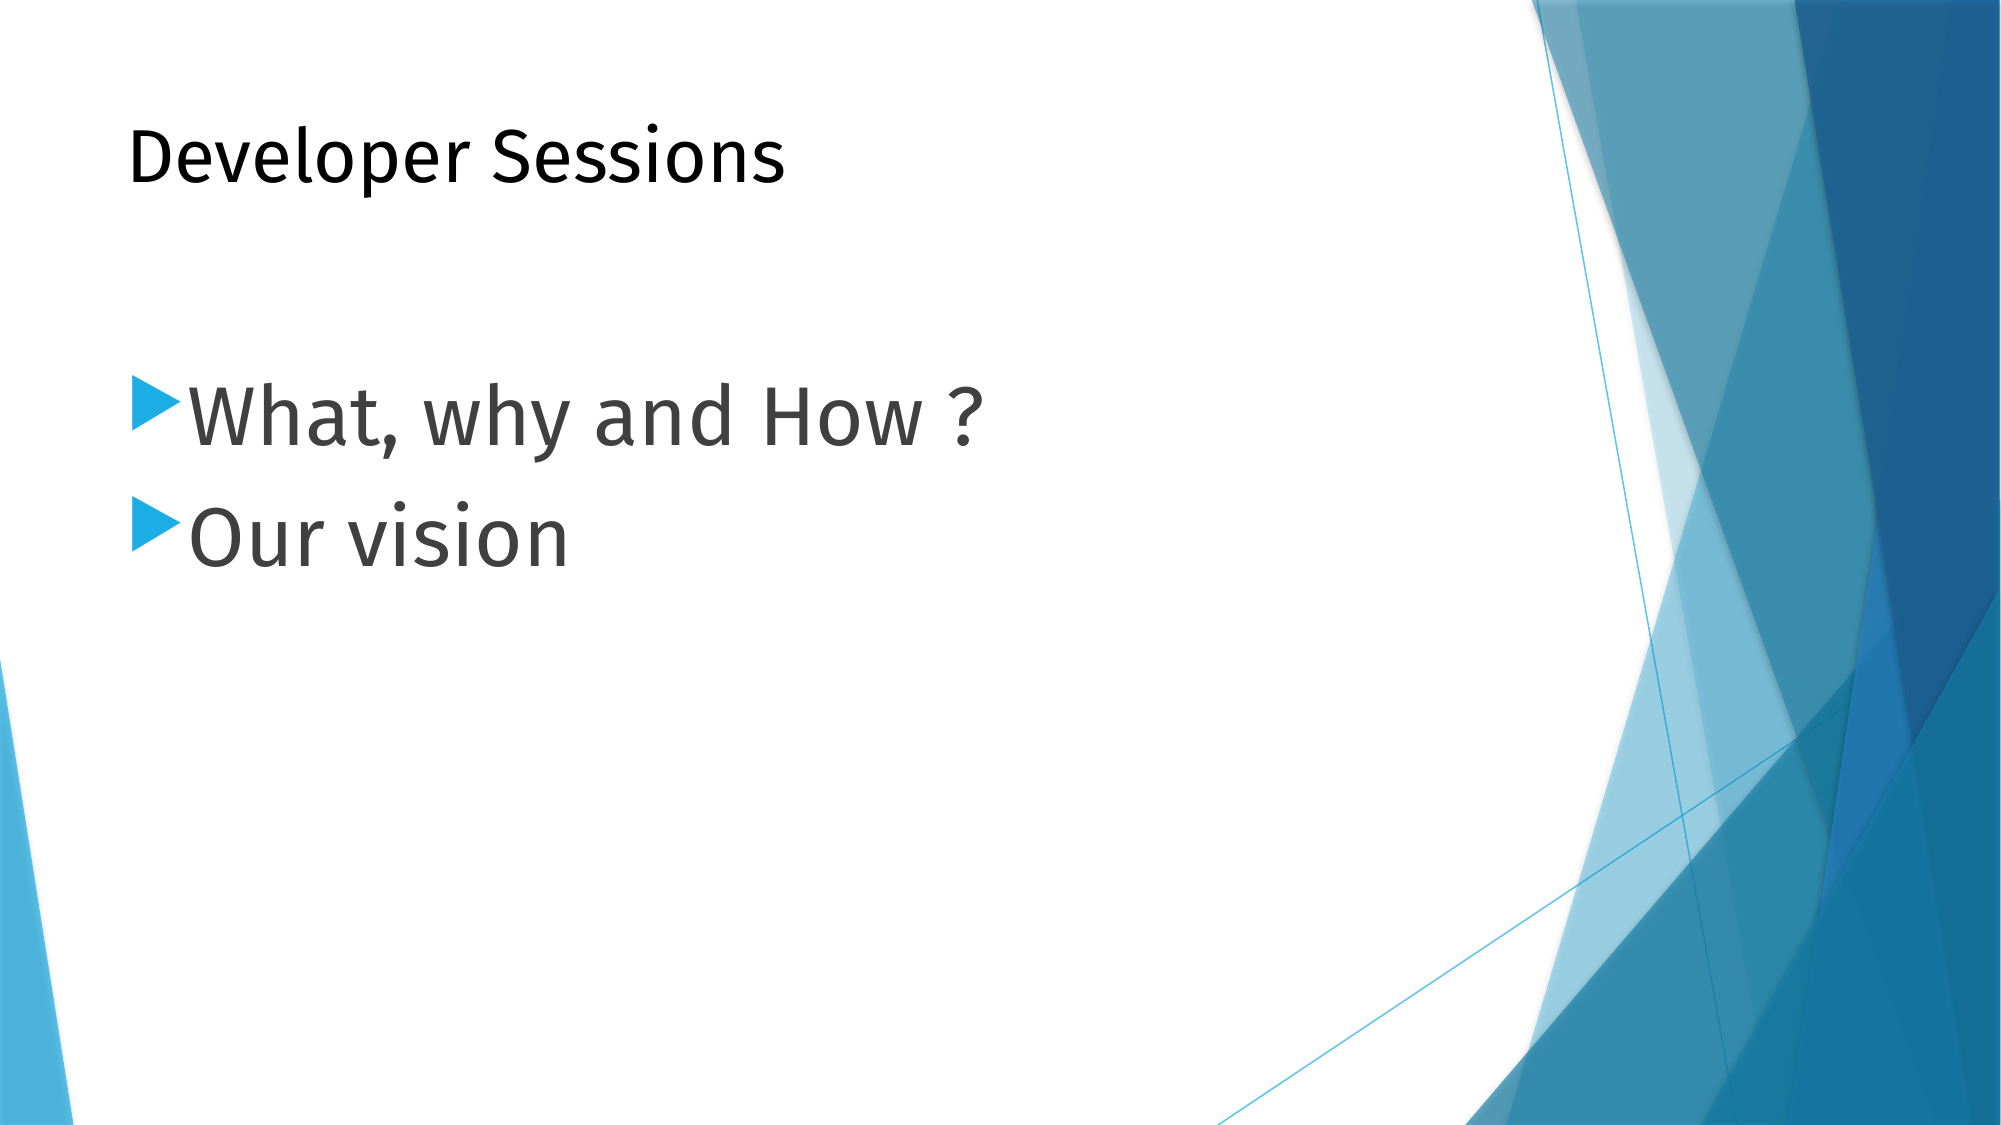

# Developer Sessions
What, why and How ?
Our vision